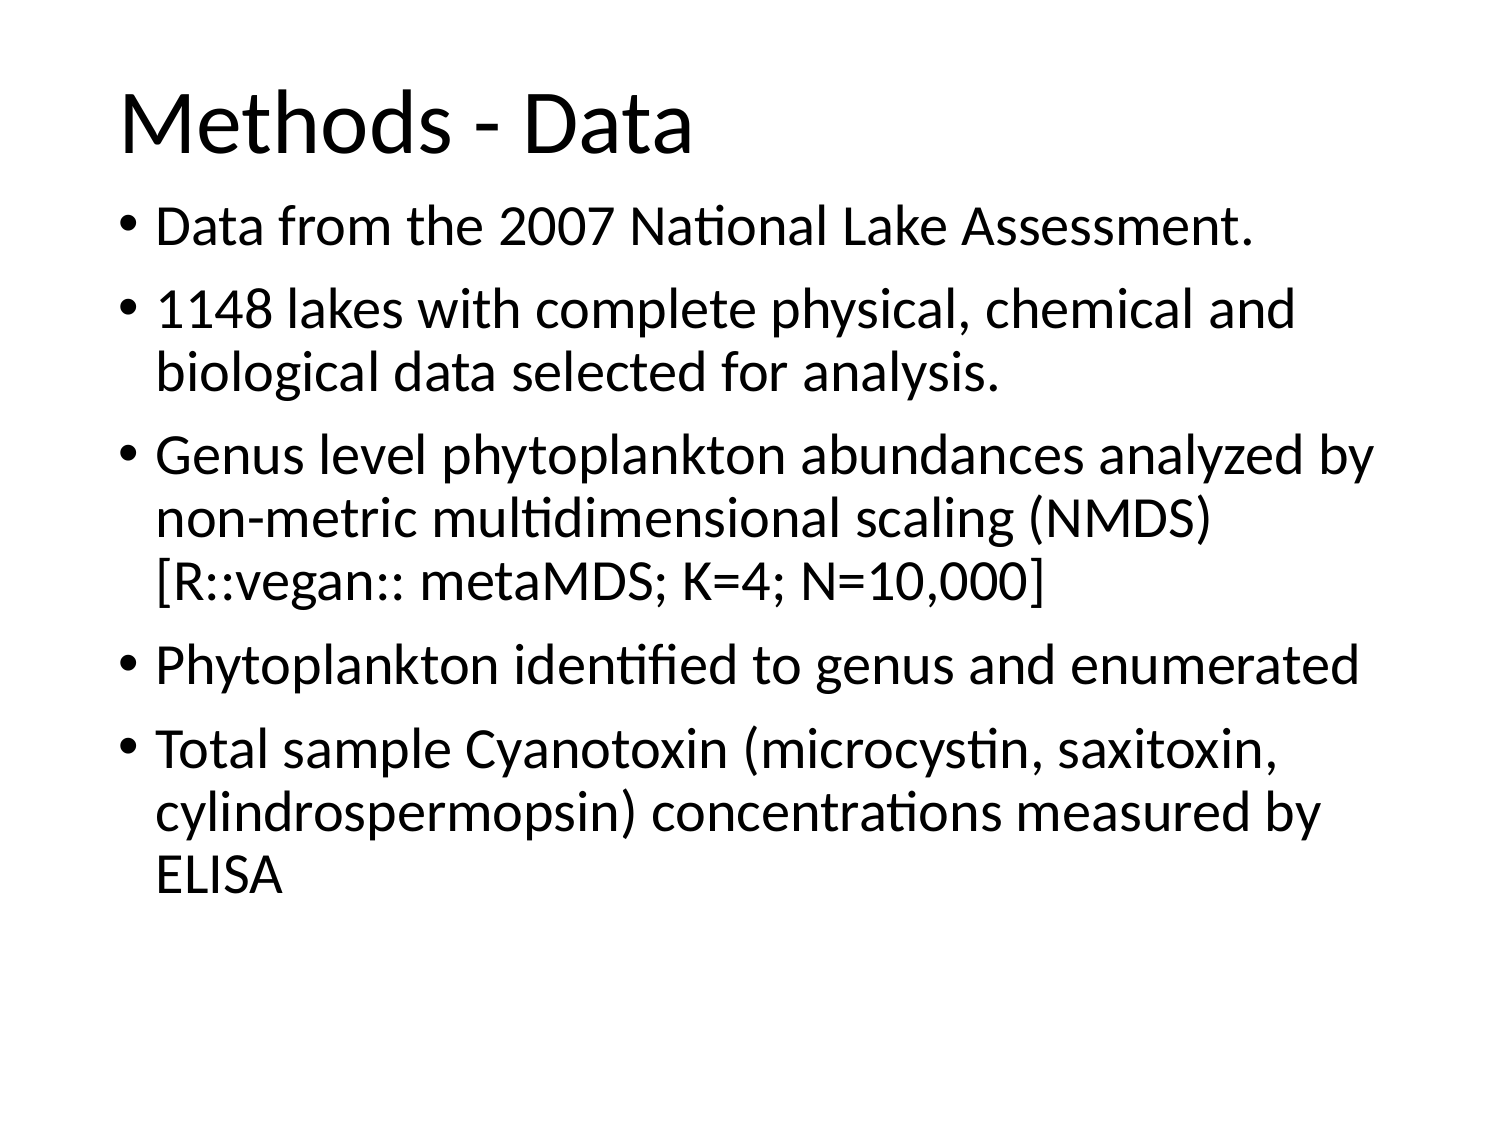

# Methods - Data
Data from the 2007 National Lake Assessment.
1148 lakes with complete physical, chemical and biological data selected for analysis.
Genus level phytoplankton abundances analyzed by non-metric multidimensional scaling (NMDS) [R::vegan:: metaMDS; K=4; N=10,000]
Phytoplankton identified to genus and enumerated
Total sample Cyanotoxin (microcystin, saxitoxin, cylindrospermopsin) concentrations measured by ELISA